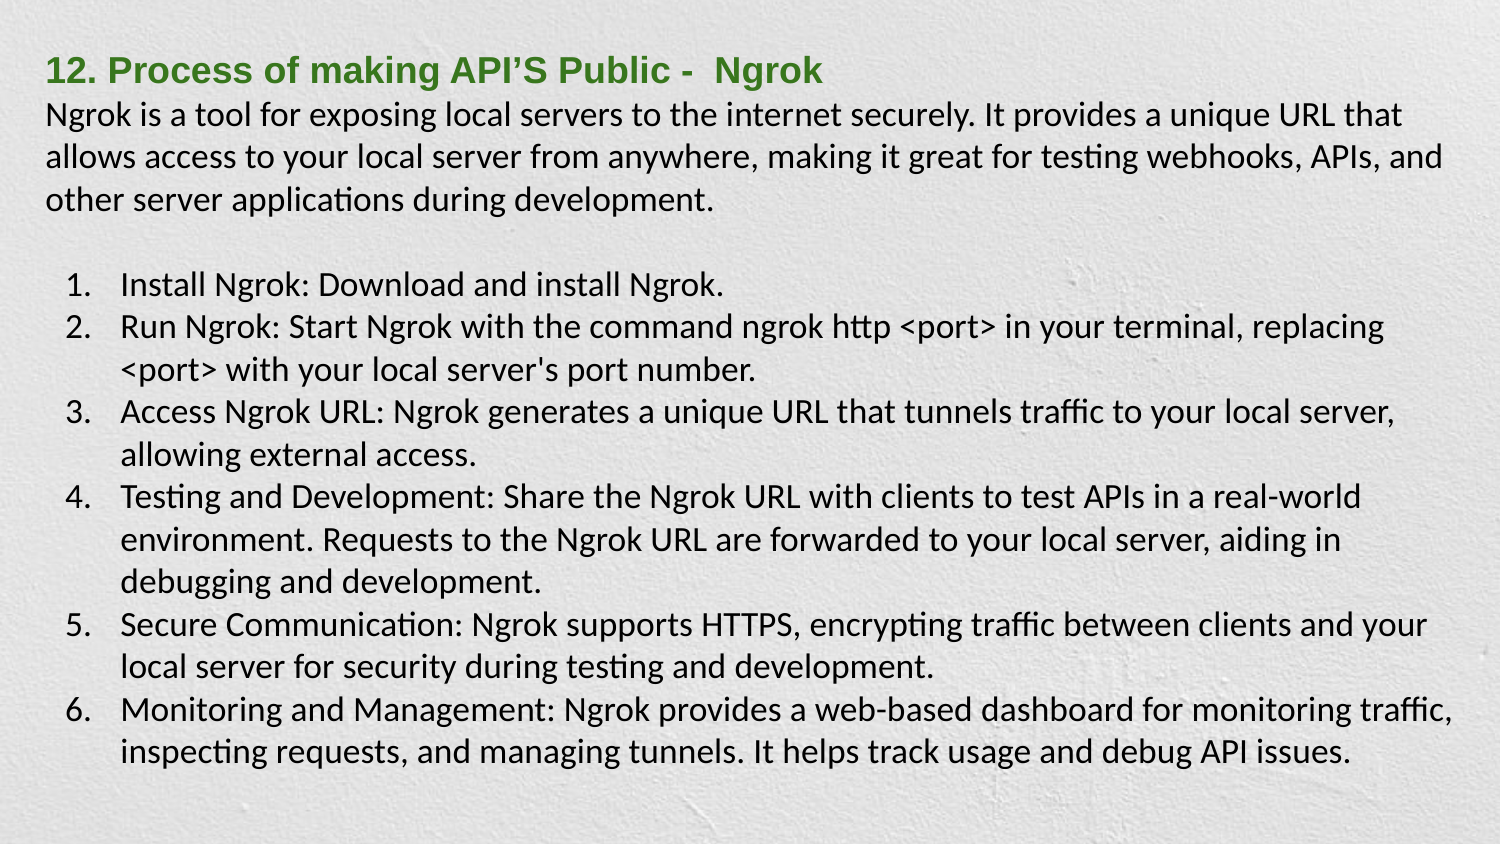

12. Process of making API’S Public -  Ngrok
Ngrok is a tool for exposing local servers to the internet securely. It provides a unique URL that allows access to your local server from anywhere, making it great for testing webhooks, APIs, and other server applications during development.

Install Ngrok: Download and install Ngrok.
Run Ngrok: Start Ngrok with the command ngrok http <port> in your terminal, replacing <port> with your local server's port number.
Access Ngrok URL: Ngrok generates a unique URL that tunnels traffic to your local server, allowing external access.
Testing and Development: Share the Ngrok URL with clients to test APIs in a real-world environment. Requests to the Ngrok URL are forwarded to your local server, aiding in debugging and development.
Secure Communication: Ngrok supports HTTPS, encrypting traffic between clients and your local server for security during testing and development.
Monitoring and Management: Ngrok provides a web-based dashboard for monitoring traffic, inspecting requests, and managing tunnels. It helps track usage and debug API issues.